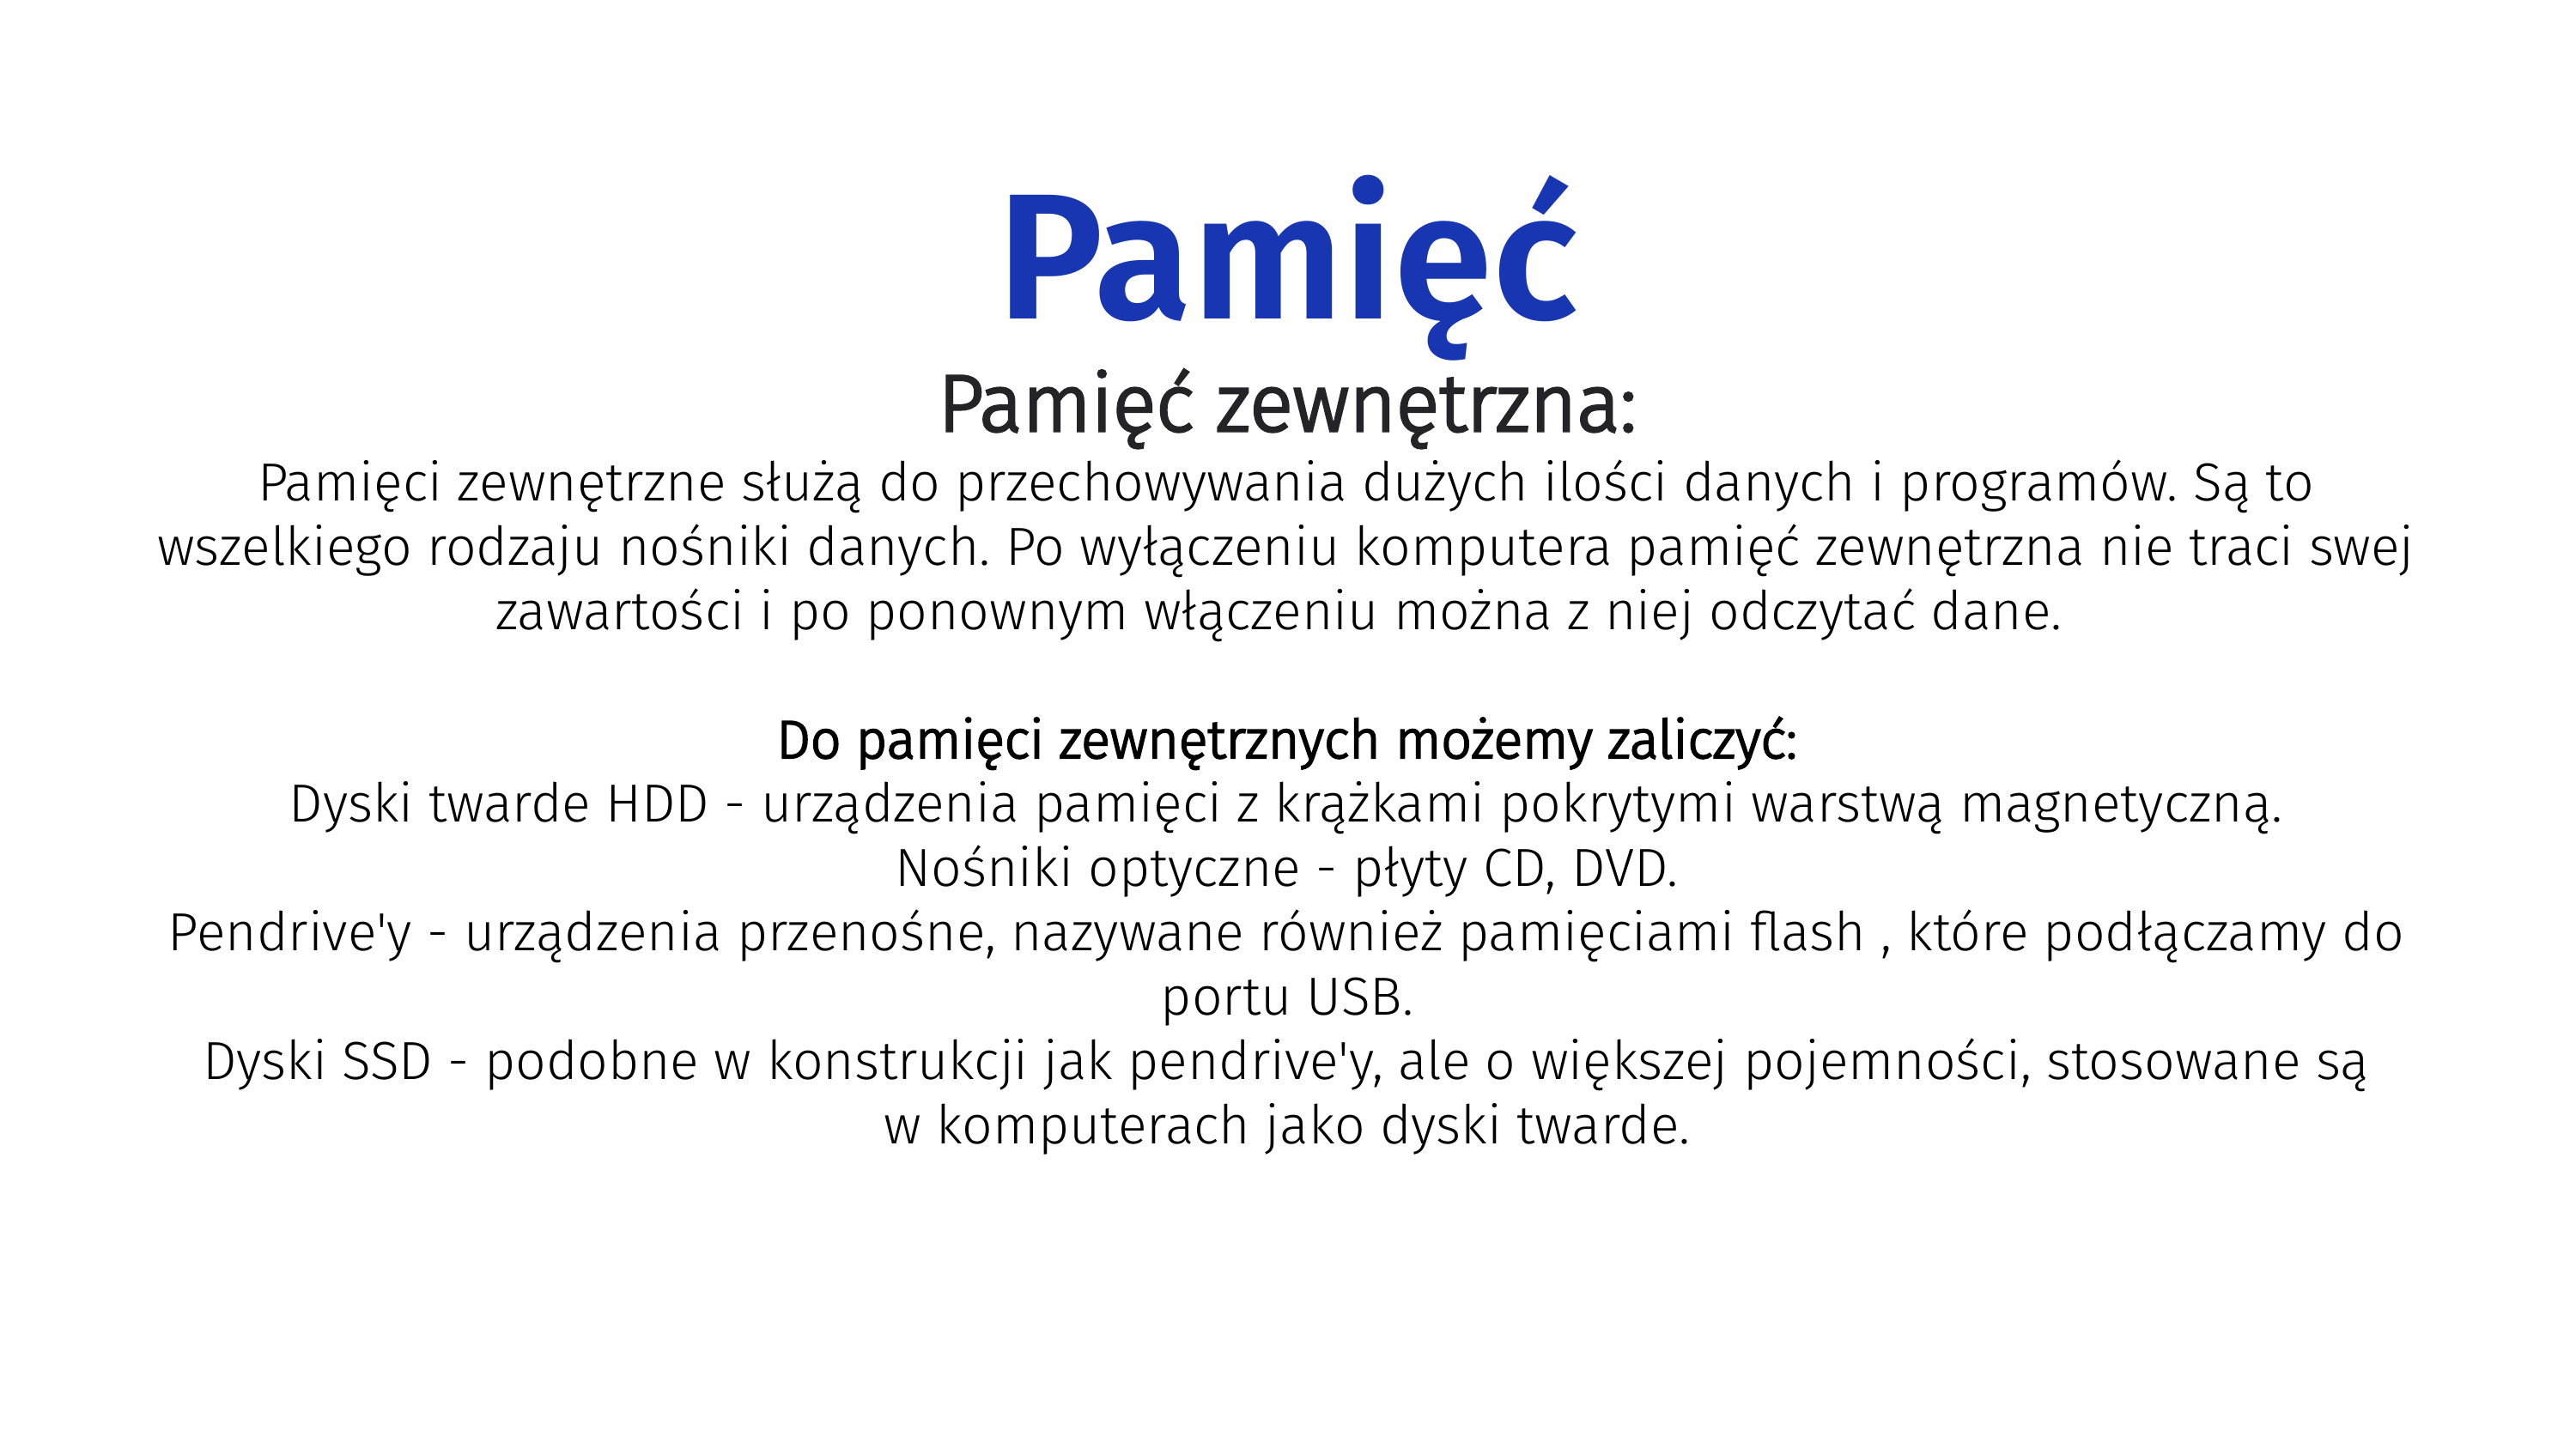

Pamięć
Pamięć zewnętrzna:
Pamięci zewnętrzne służą do przechowywania dużych ilości danych i programów. Są to wszelkiego rodzaju nośniki danych. Po wyłączeniu komputera pamięć zewnętrzna nie traci swej zawartości i po ponownym włączeniu można z niej odczytać dane.

Do pamięci zewnętrznych możemy zaliczyć:
Dyski twarde HDD - urządzenia pamięci z krążkami pokrytymi warstwą magnetyczną.
Nośniki optyczne - płyty CD, DVD.
Pendrive'y - urządzenia przenośne, nazywane również pamięciami flash , które podłączamy do portu USB.
Dyski SSD - podobne w konstrukcji jak pendrive'y, ale o większej pojemności, stosowane są w komputerach jako dyski twarde.